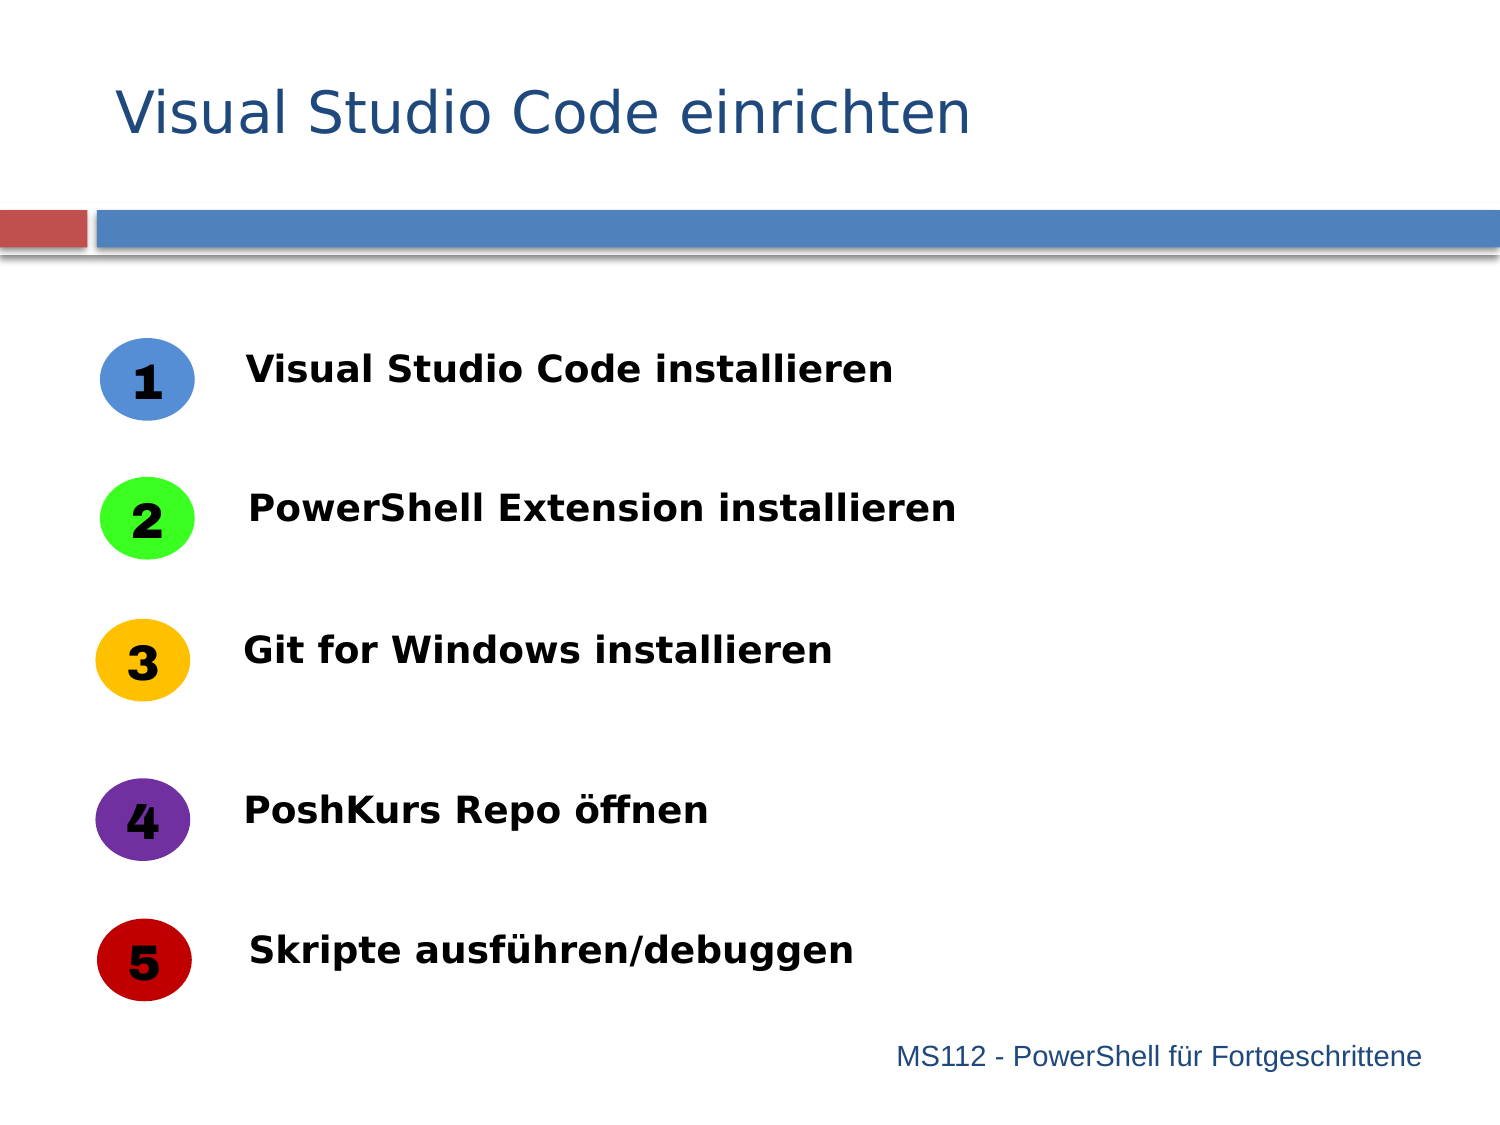

# Visual Studio Code einrichten
1
Visual Studio Code installieren
2
PowerShell Extension installieren
3
Git for Windows installieren
4
PoshKurs Repo öffnen
5
Skripte ausführen/debuggen
MS112 - PowerShell für Fortgeschrittene